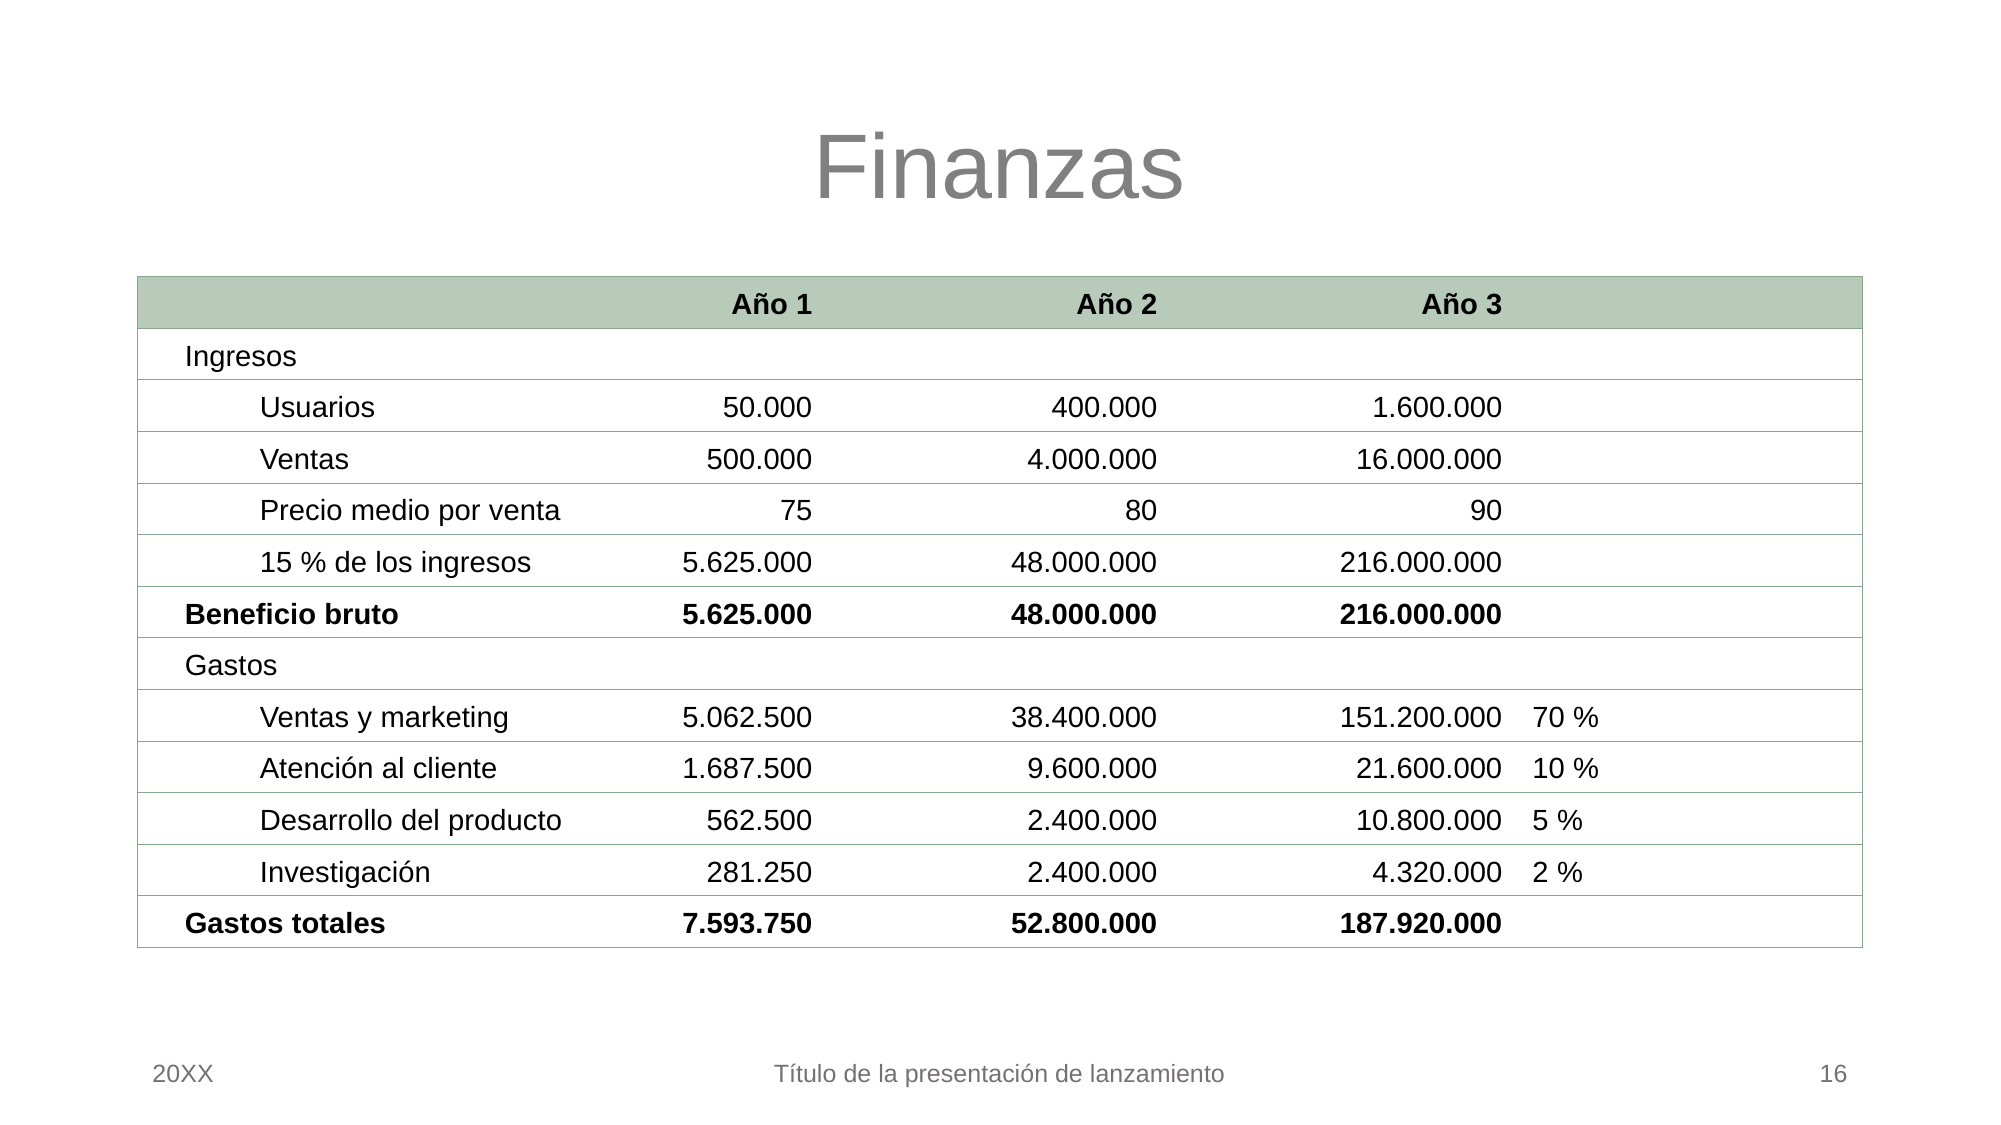

# Finanzas
|  | Año 1 | Año 2 | Año 3 |  |
| --- | --- | --- | --- | --- |
| Ingresos |  |  |  |  |
| Usuarios | 50.000 | 400.000 | 1.600.000 |  |
| Ventas | 500.000 | 4.000.000 | 16.000.000 |  |
| Precio medio por venta | 75 | 80 | 90 |  |
| 15 % de los ingresos | 5.625.000 | 48.000.000 | 216.000.000 |  |
| Beneficio bruto | 5.625.000 | 48.000.000 | 216.000.000 |  |
| Gastos |  |  |  |  |
| Ventas y marketing | 5.062.500 | 38.400.000 | 151.200.000 | 70 % |
| Atención al cliente | 1.687.500 | 9.600.000 | 21.600.000 | 10 % |
| Desarrollo del producto | 562.500 | 2.400.000 | 10.800.000 | 5 % |
| Investigación | 281.250 | 2.400.000 | 4.320.000 | 2 % |
| Gastos totales | 7.593.750 | 52.800.000 | 187.920.000 |  |
20XX
Título de la presentación de lanzamiento
16